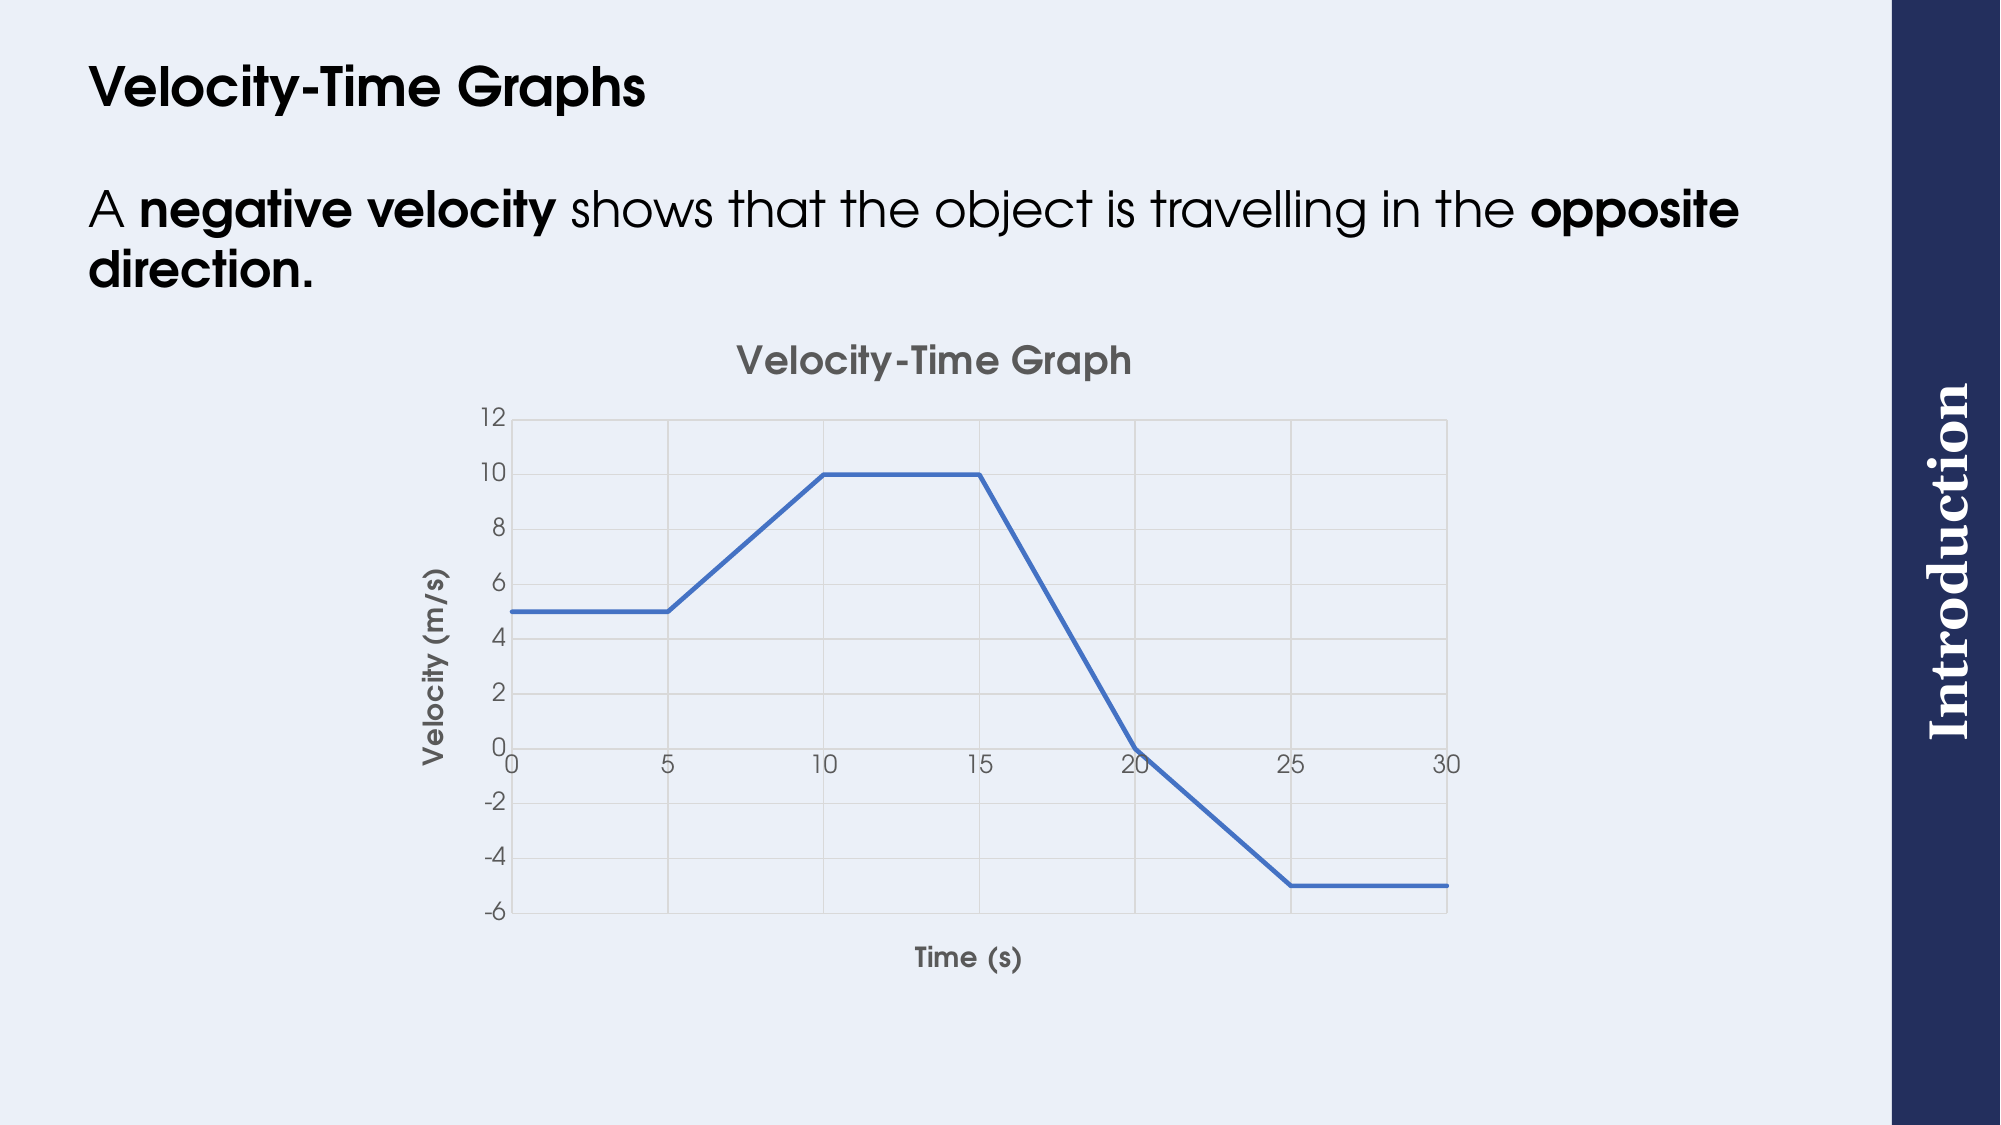

# Velocity-Time Graphs
A negative velocity shows that the object is travelling in the opposite direction.

### Chart: Velocity-Time Graph

| Category | Series 1 |
|---|---|
| 0 | 5.0 |
| 5 | 5.0 |
| 10 | 10.0 |
| 15 | 10.0 |
| 20 | 0.0 |
| 25 | -5.0 |
| 30 | -5.0 |